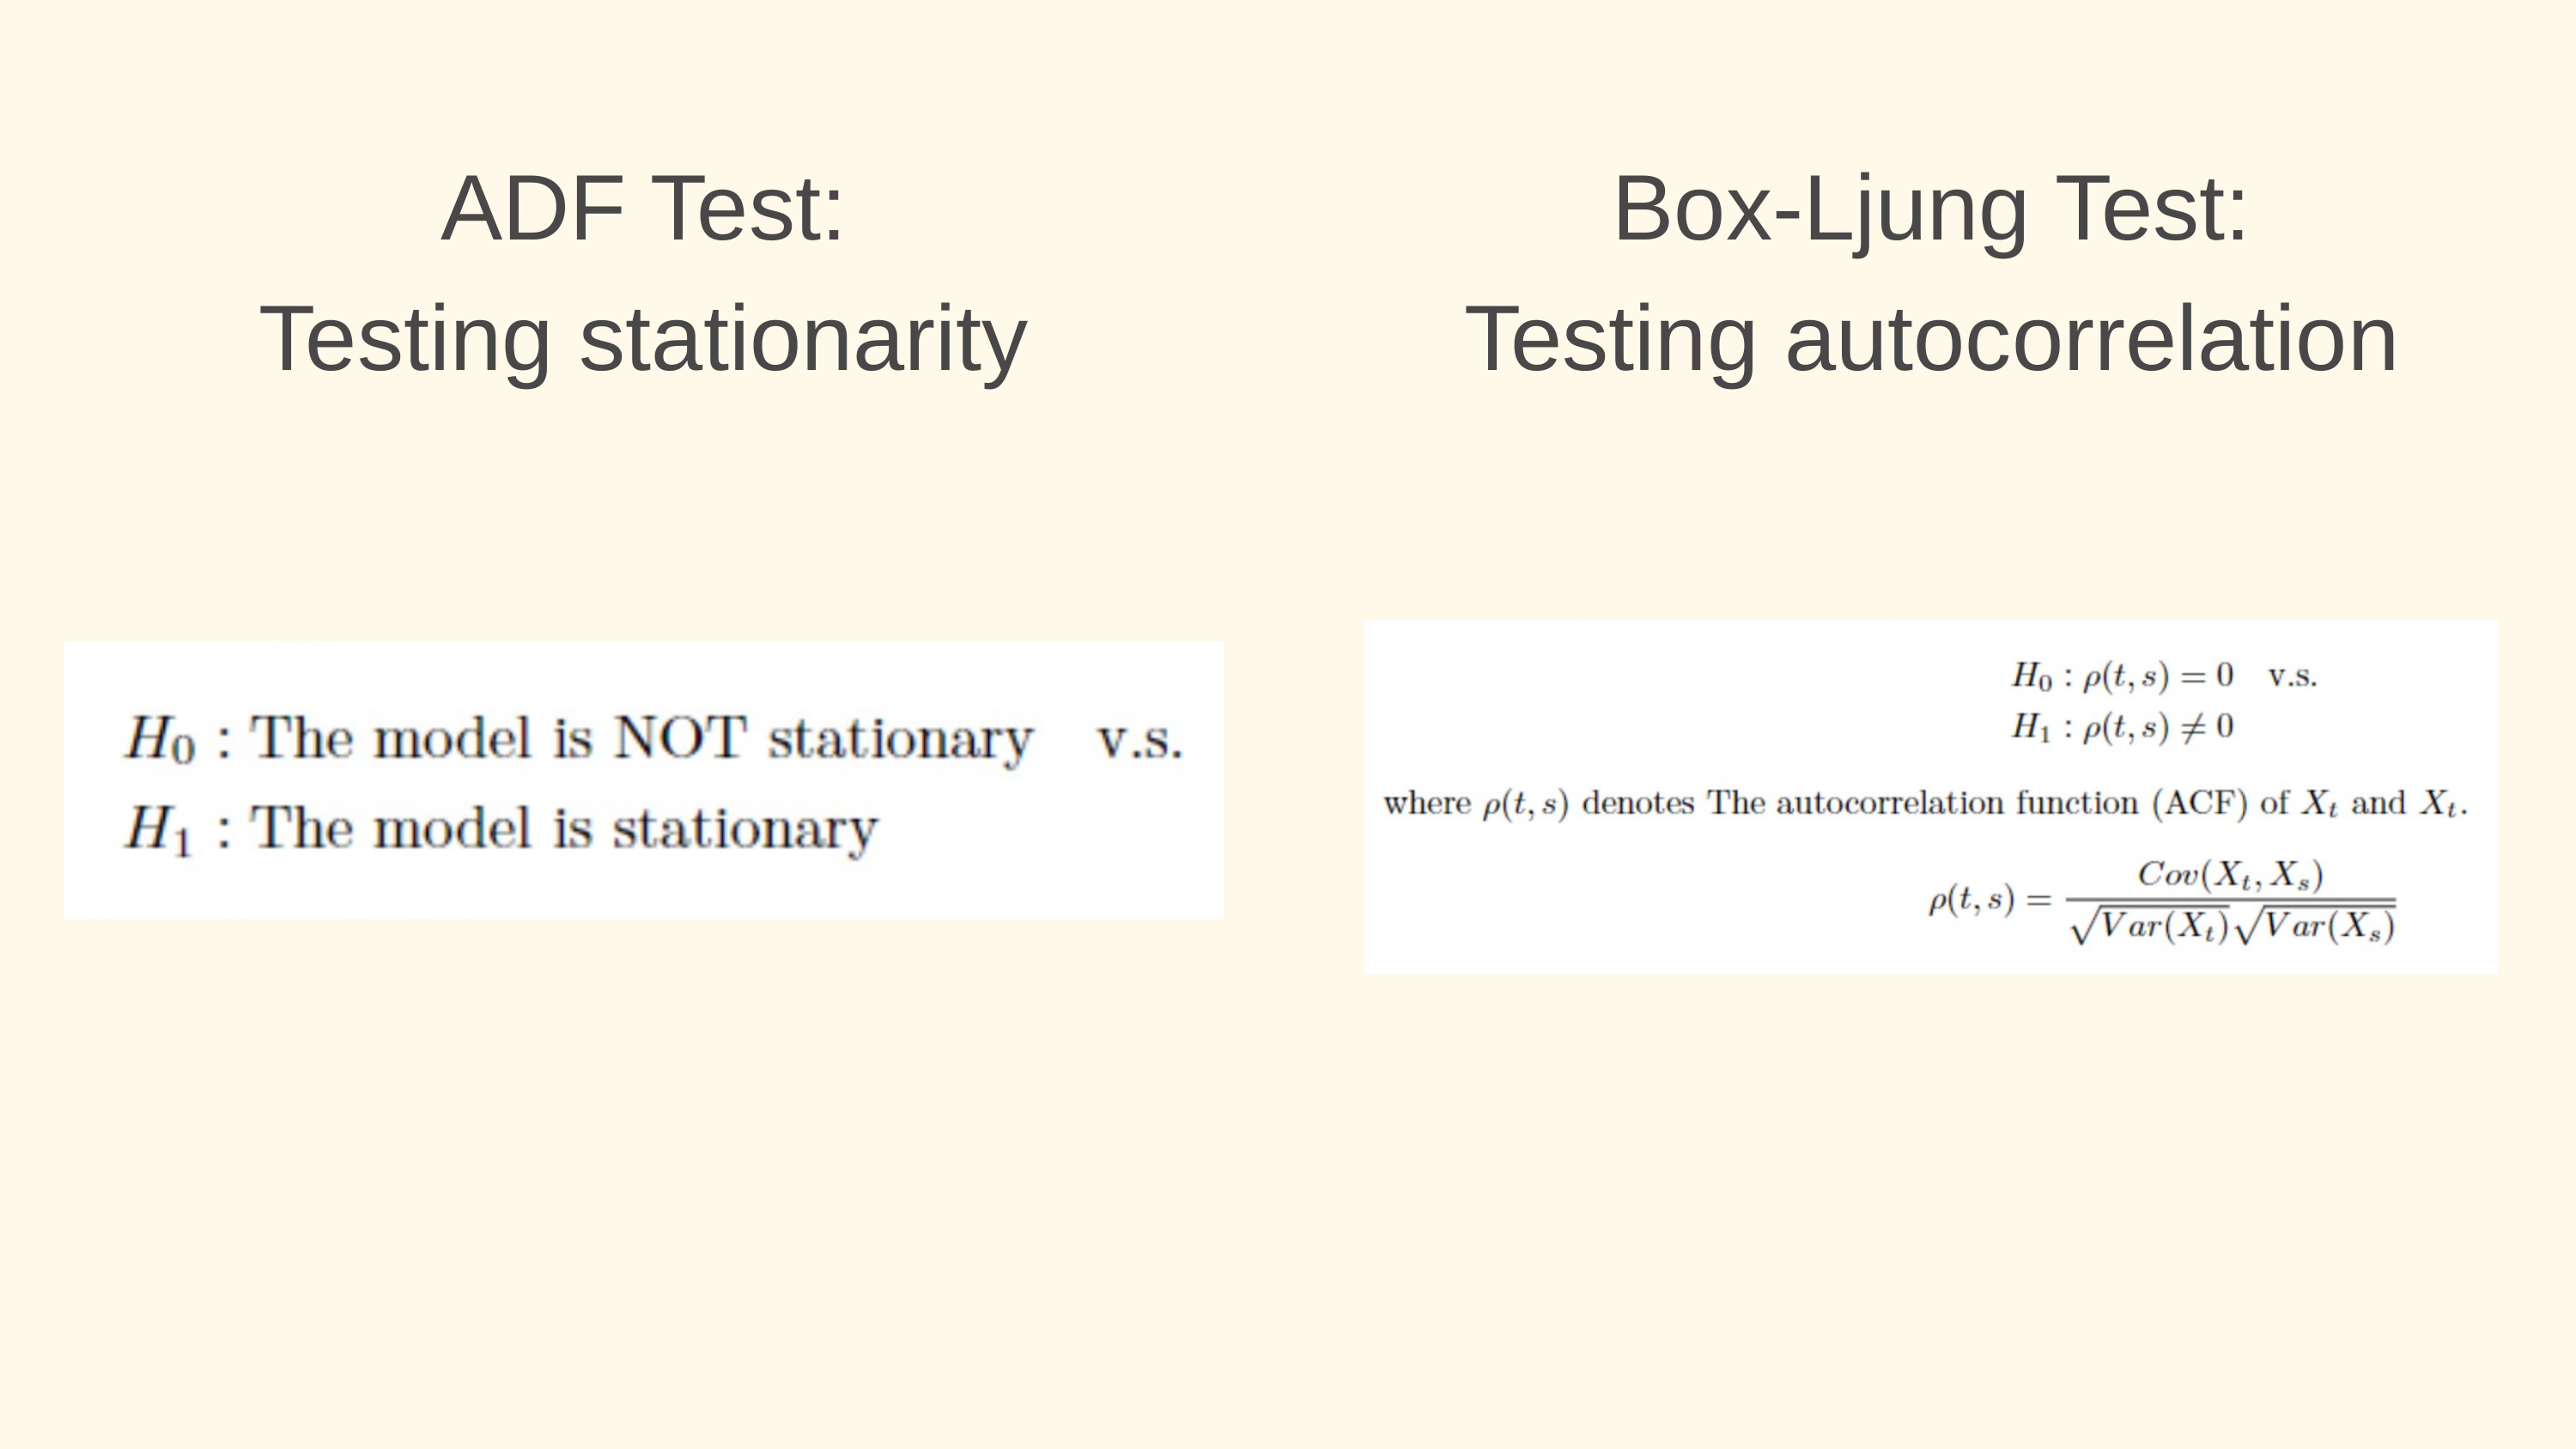

ADF Test:
Testing stationarity
Box-Ljung Test:
Testing autocorrelation